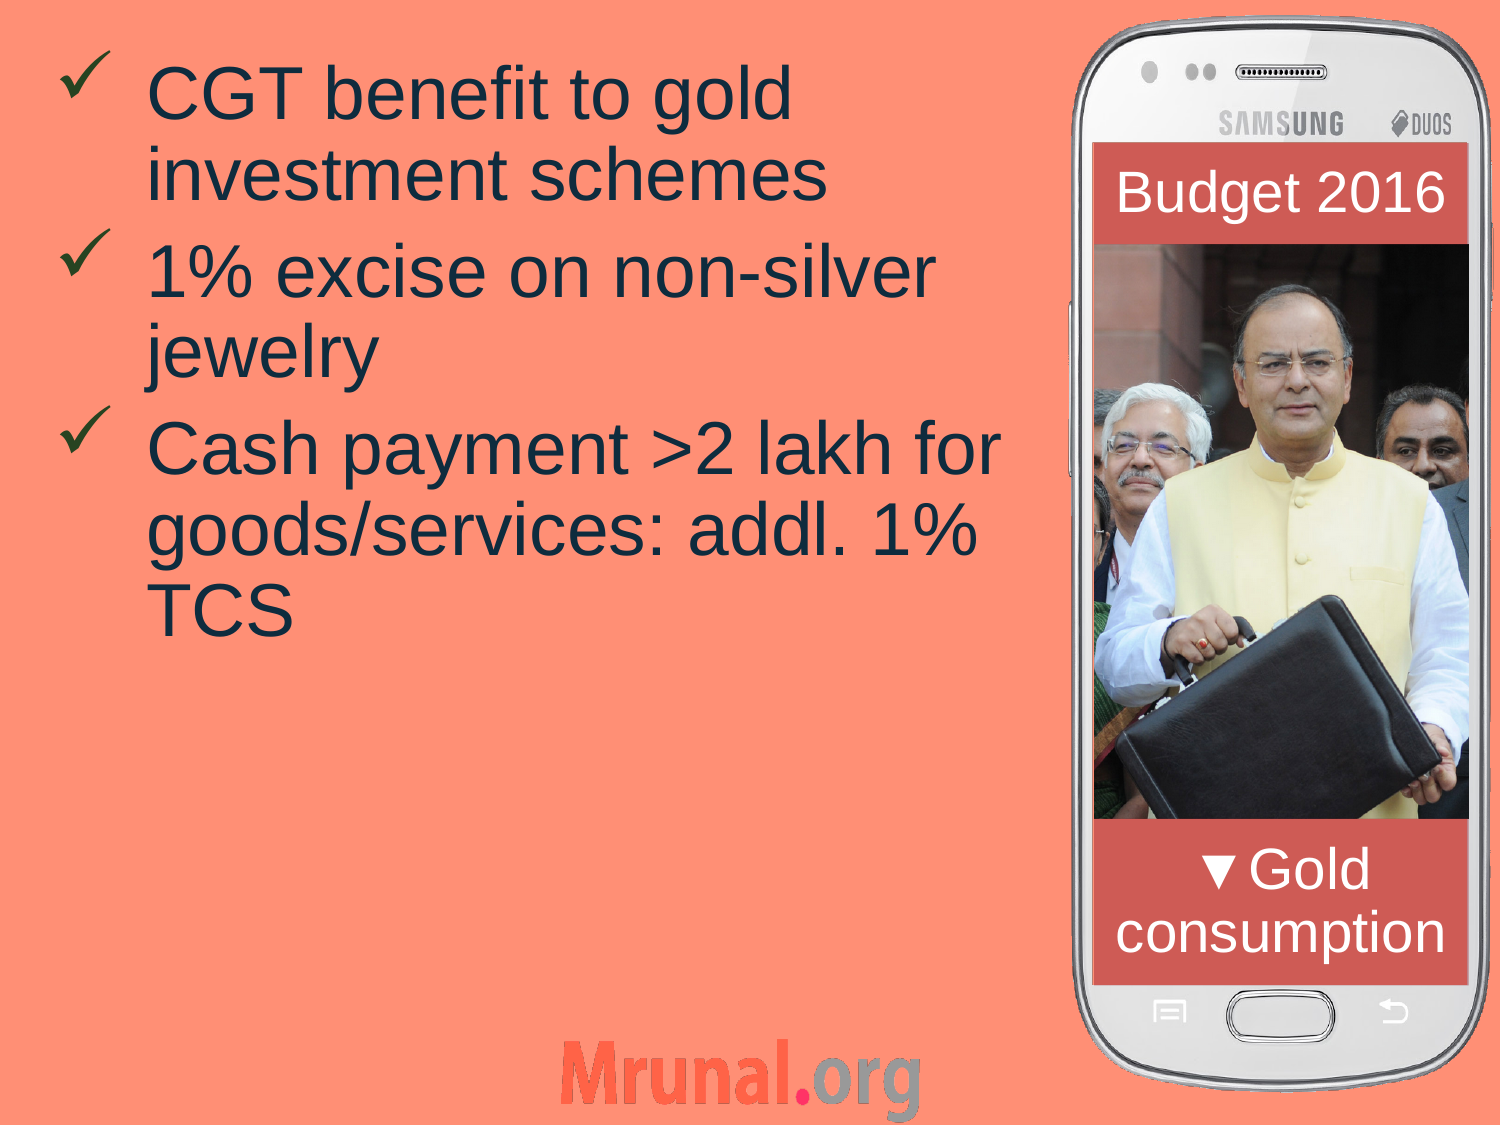

CGT benefit to gold investment schemes
1% excise on non-silver jewelry
Cash payment >2 lakh for goods/services: addl. 1% TCS
Budget 2016
# ▼Gold consumption